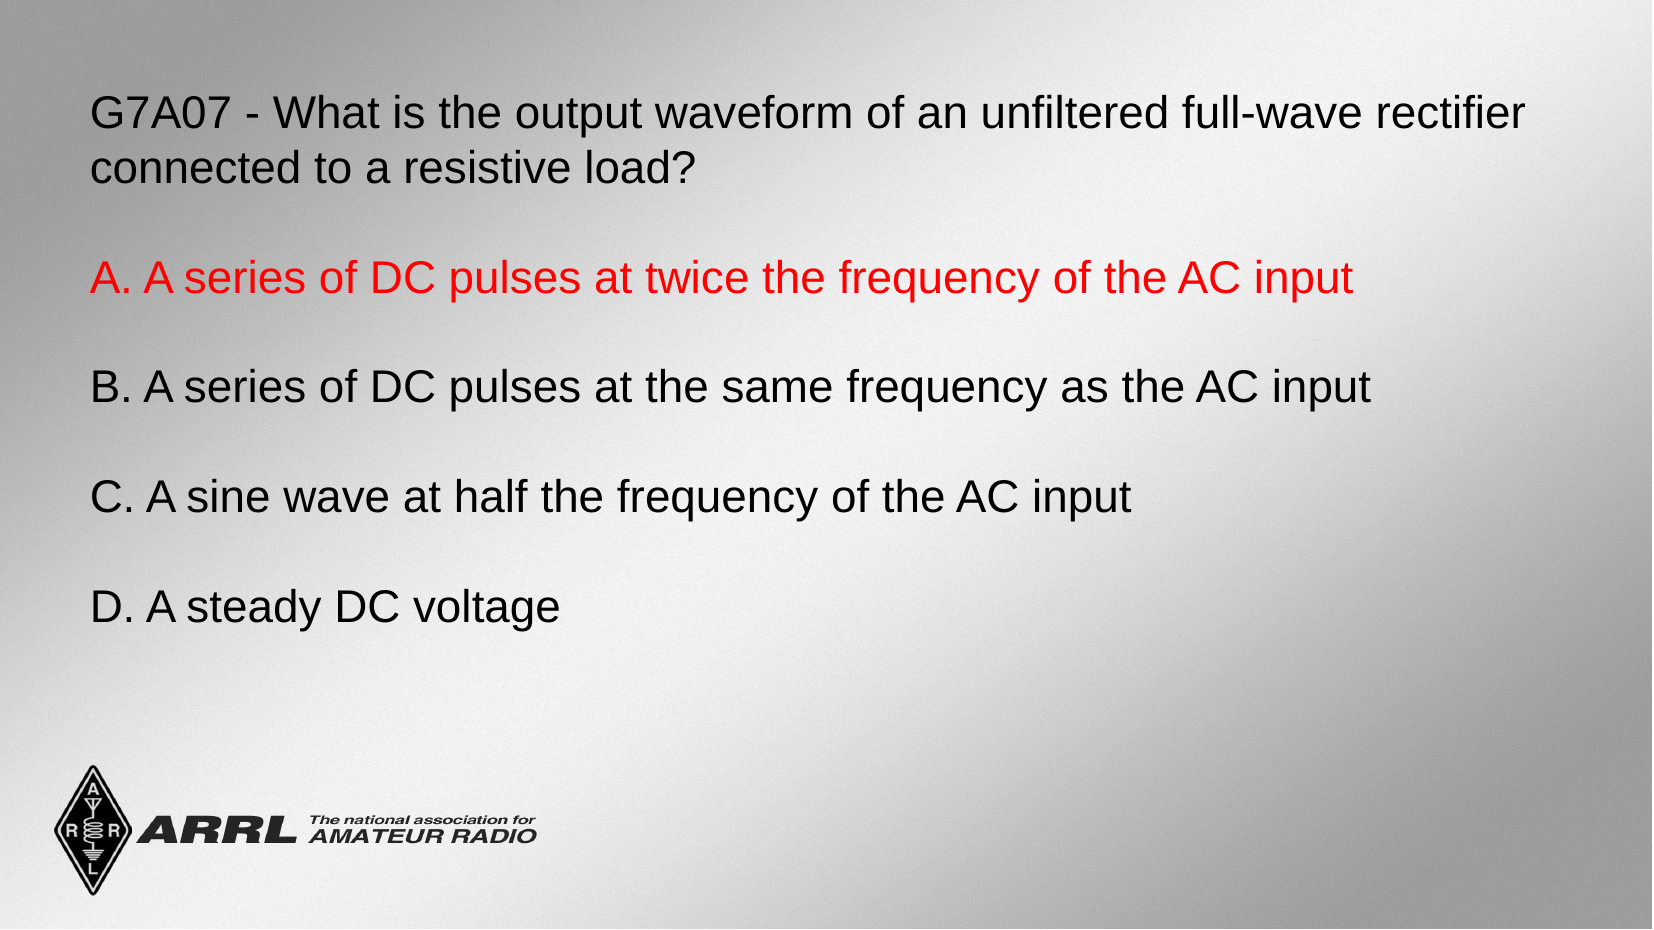

G7A07 - What is the output waveform of an unfiltered full-wave rectifier connected to a resistive load?

A. A series of DC pulses at twice the frequency of the AC input

B. A series of DC pulses at the same frequency as the AC input

C. A sine wave at half the frequency of the AC input

D. A steady DC voltage